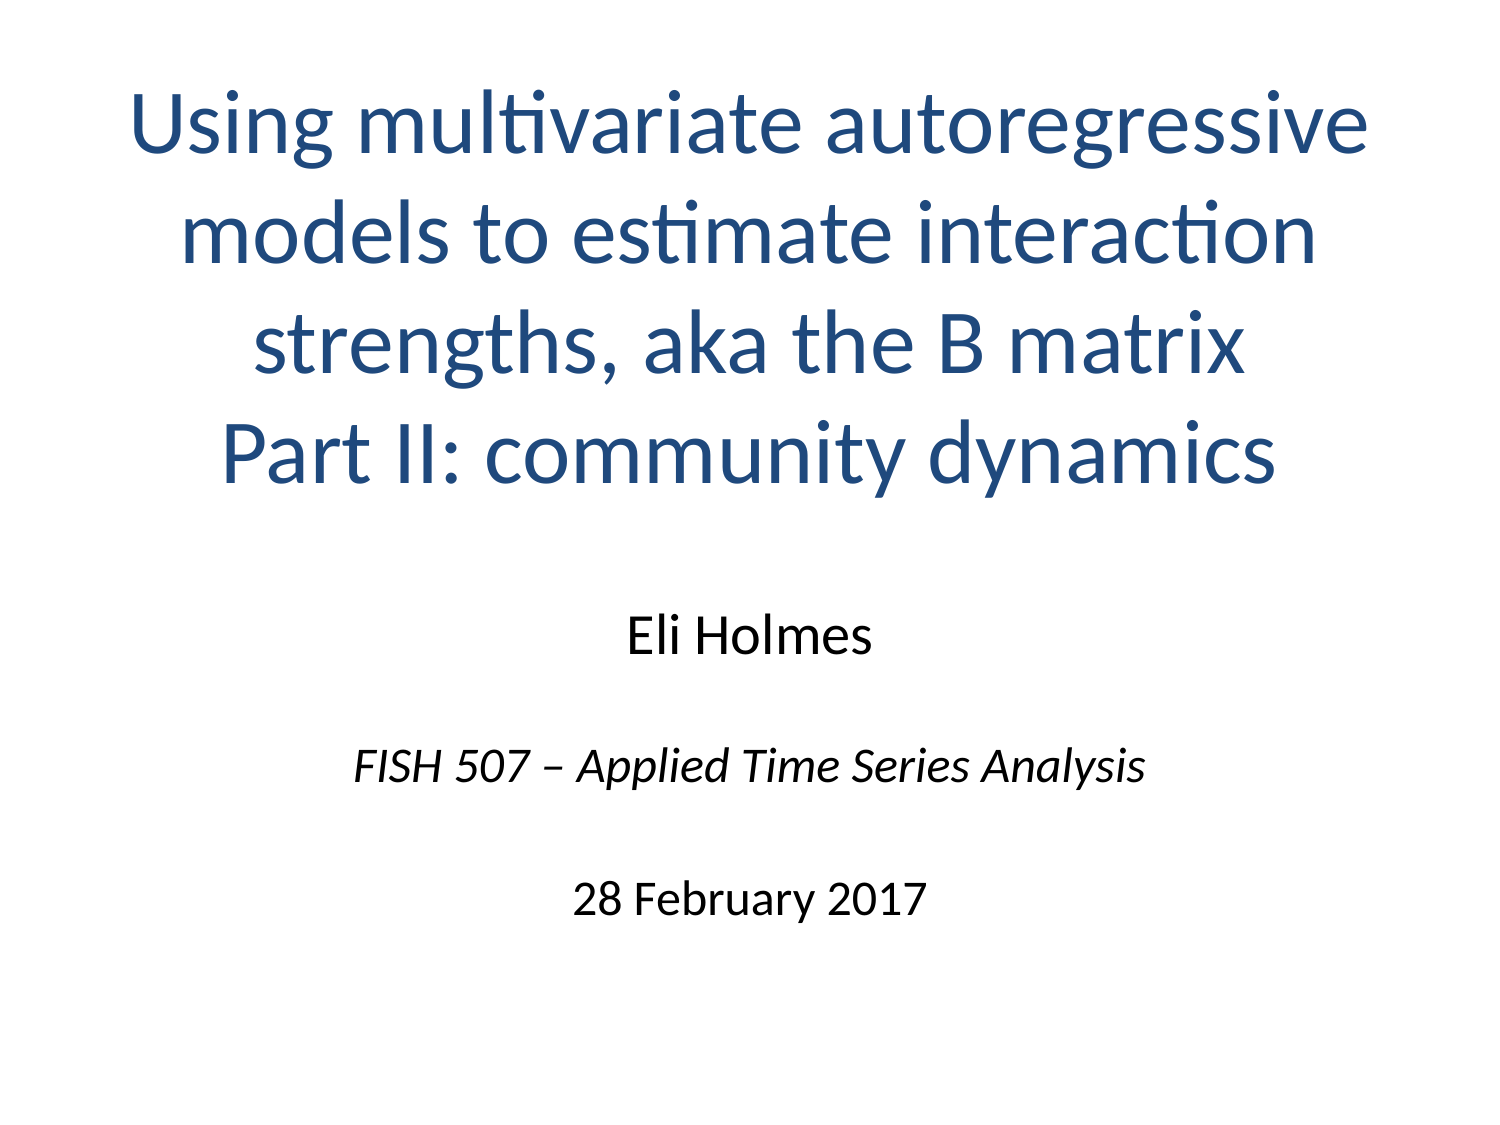

# Using multivariate autoregressive models to estimate interaction strengths, aka the B matrix Part II: community dynamics
Eli Holmes

FISH 507 – Applied Time Series Analysis

28 February 2017